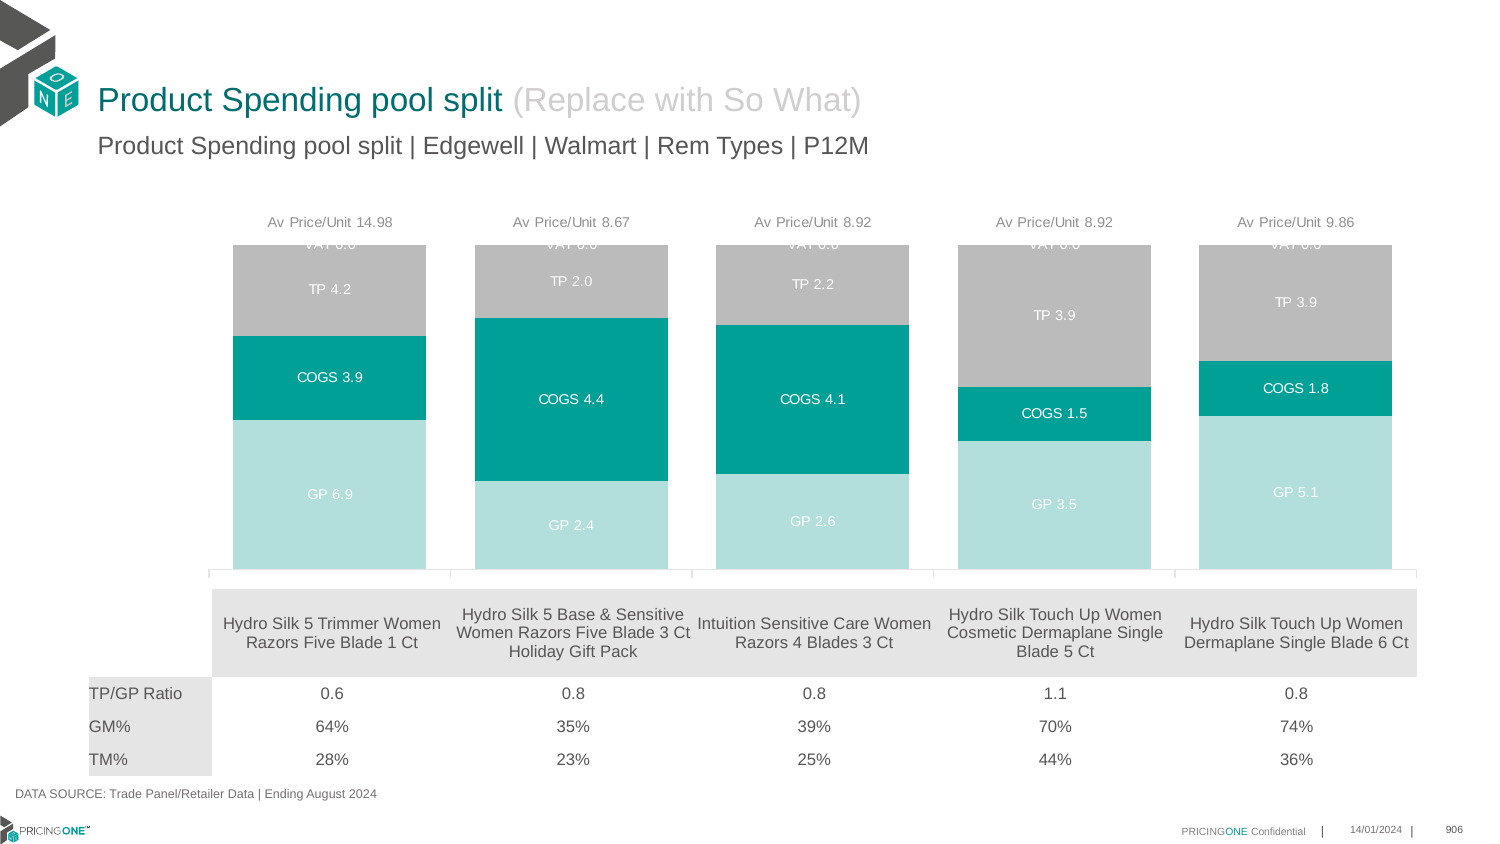

# Product Spending pool split (Replace with So What)
Product Spending pool split | Edgewell | Walmart | Rem Types | P12M

### Chart

| Category | GP | COGS | TP | VAT |
|---|---|---|---|---|
| Av Price/Unit 14.98 | 6.873126008753525 | 3.9048353138677383 | 4.200811805264104 | 0.0 |
| Av Price/Unit 8.67 | 2.3635 | 4.3985 | 1.9740837330706462 | 0.0 |
| Av Price/Unit 8.92 | 2.6237000000000004 | 4.1382 | 2.214543420449096 | 0.0 |
| Av Price/Unit 8.92 | 3.5205467597767712 | 1.488759262149519 | 3.9112944834160803 | 0.0 |
| Av Price/Unit 9.86 | 5.141300000000001 | 1.8331999999999997 | 3.8985794244370355 | 0.0 |
|  | Hydro Silk 5 Trimmer Women Razors Five Blade 1 Ct | Hydro Silk 5 Base & Sensitive Women Razors Five Blade 3 Ct Holiday Gift Pack | Intuition Sensitive Care Women Razors 4 Blades 3 Ct | Hydro Silk Touch Up Women Cosmetic Dermaplane Single Blade 5 Ct | Hydro Silk Touch Up Women Dermaplane Single Blade 6 Ct |
| --- | --- | --- | --- | --- | --- |
| TP/GP Ratio | 0.6 | 0.8 | 0.8 | 1.1 | 0.8 |
| GM% | 64% | 35% | 39% | 70% | 74% |
| TM% | 28% | 23% | 25% | 44% | 36% |
DATA SOURCE: Trade Panel/Retailer Data | Ending August 2024

14/01/2024
906